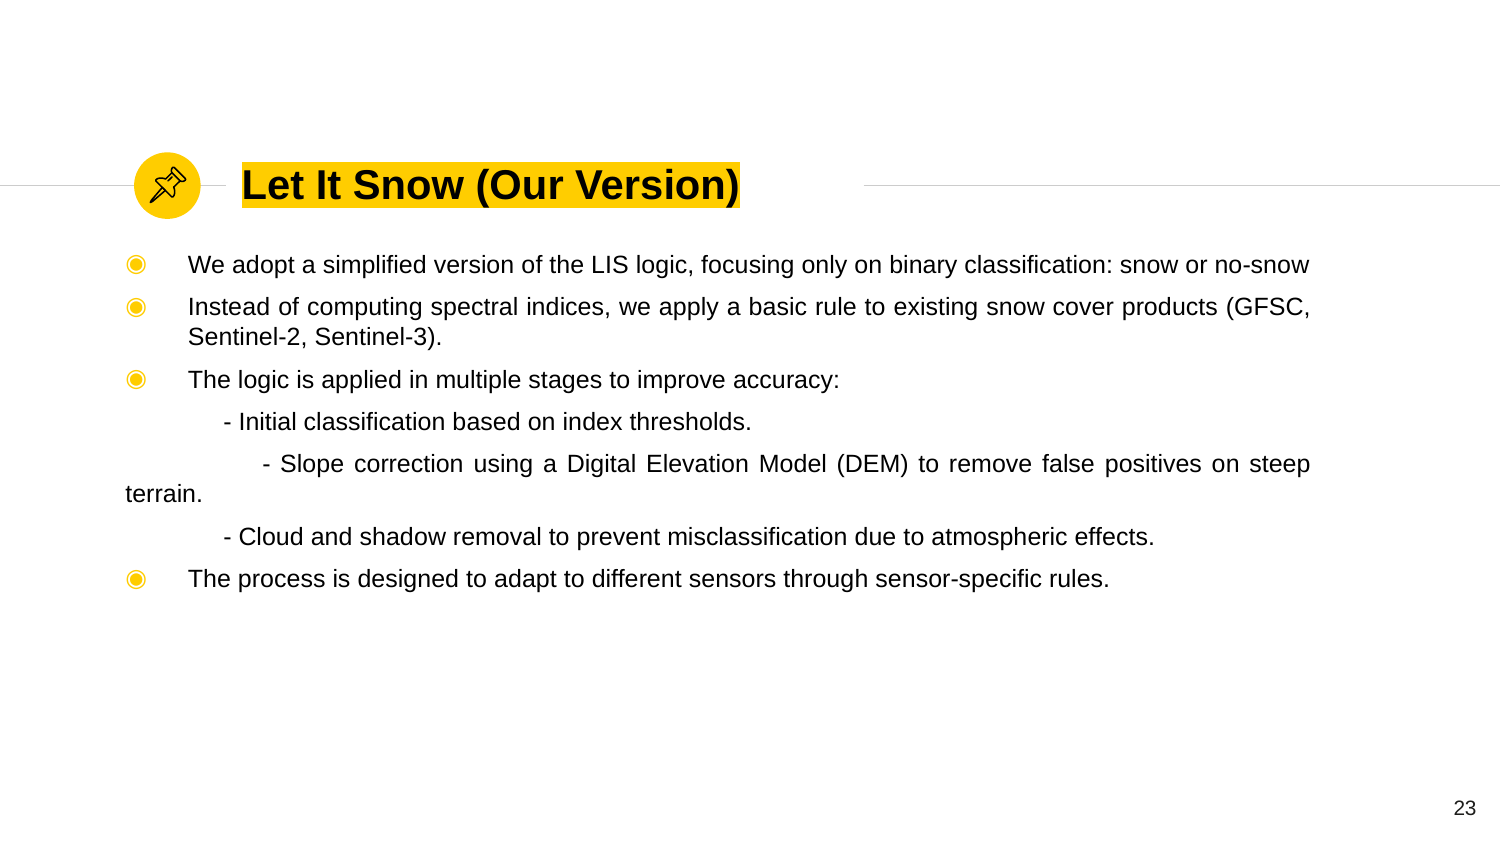

# Let It Snow (Our Version)

We adopt a simplified version of the LIS logic, focusing only on binary classification: snow or no-snow
Instead of computing spectral indices, we apply a basic rule to existing snow cover products (GFSC, Sentinel-2, Sentinel-3).
The logic is applied in multiple stages to improve accuracy:
              - Initial classification based on index thresholds.
              - Slope correction using a Digital Elevation Model (DEM) to remove false positives on steep terrain.
              - Cloud and shadow removal to prevent misclassification due to atmospheric effects.
The process is designed to adapt to different sensors through sensor-specific rules.

23